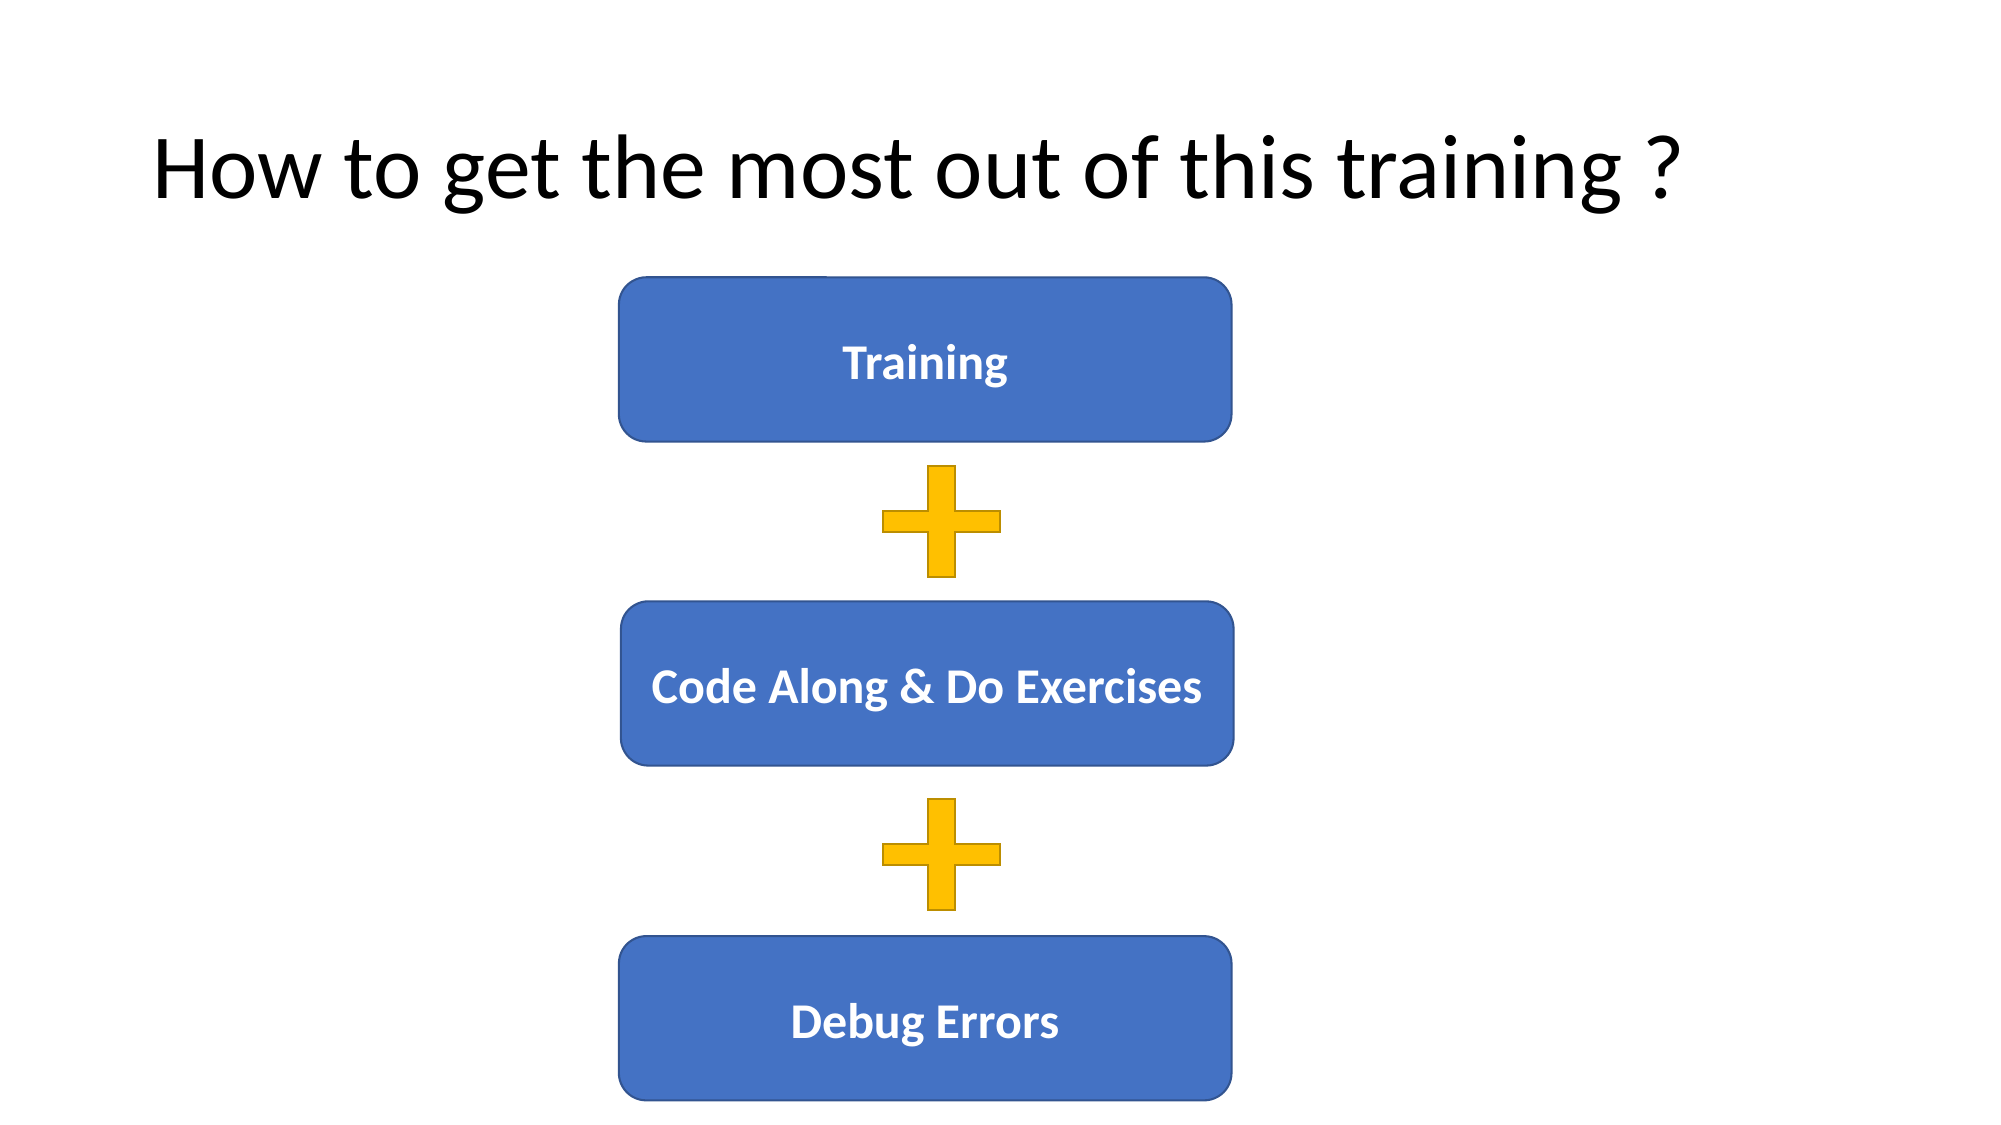

# How to get the most out of this training ?
Training

Code Along & Do Exercises

Debug Errors